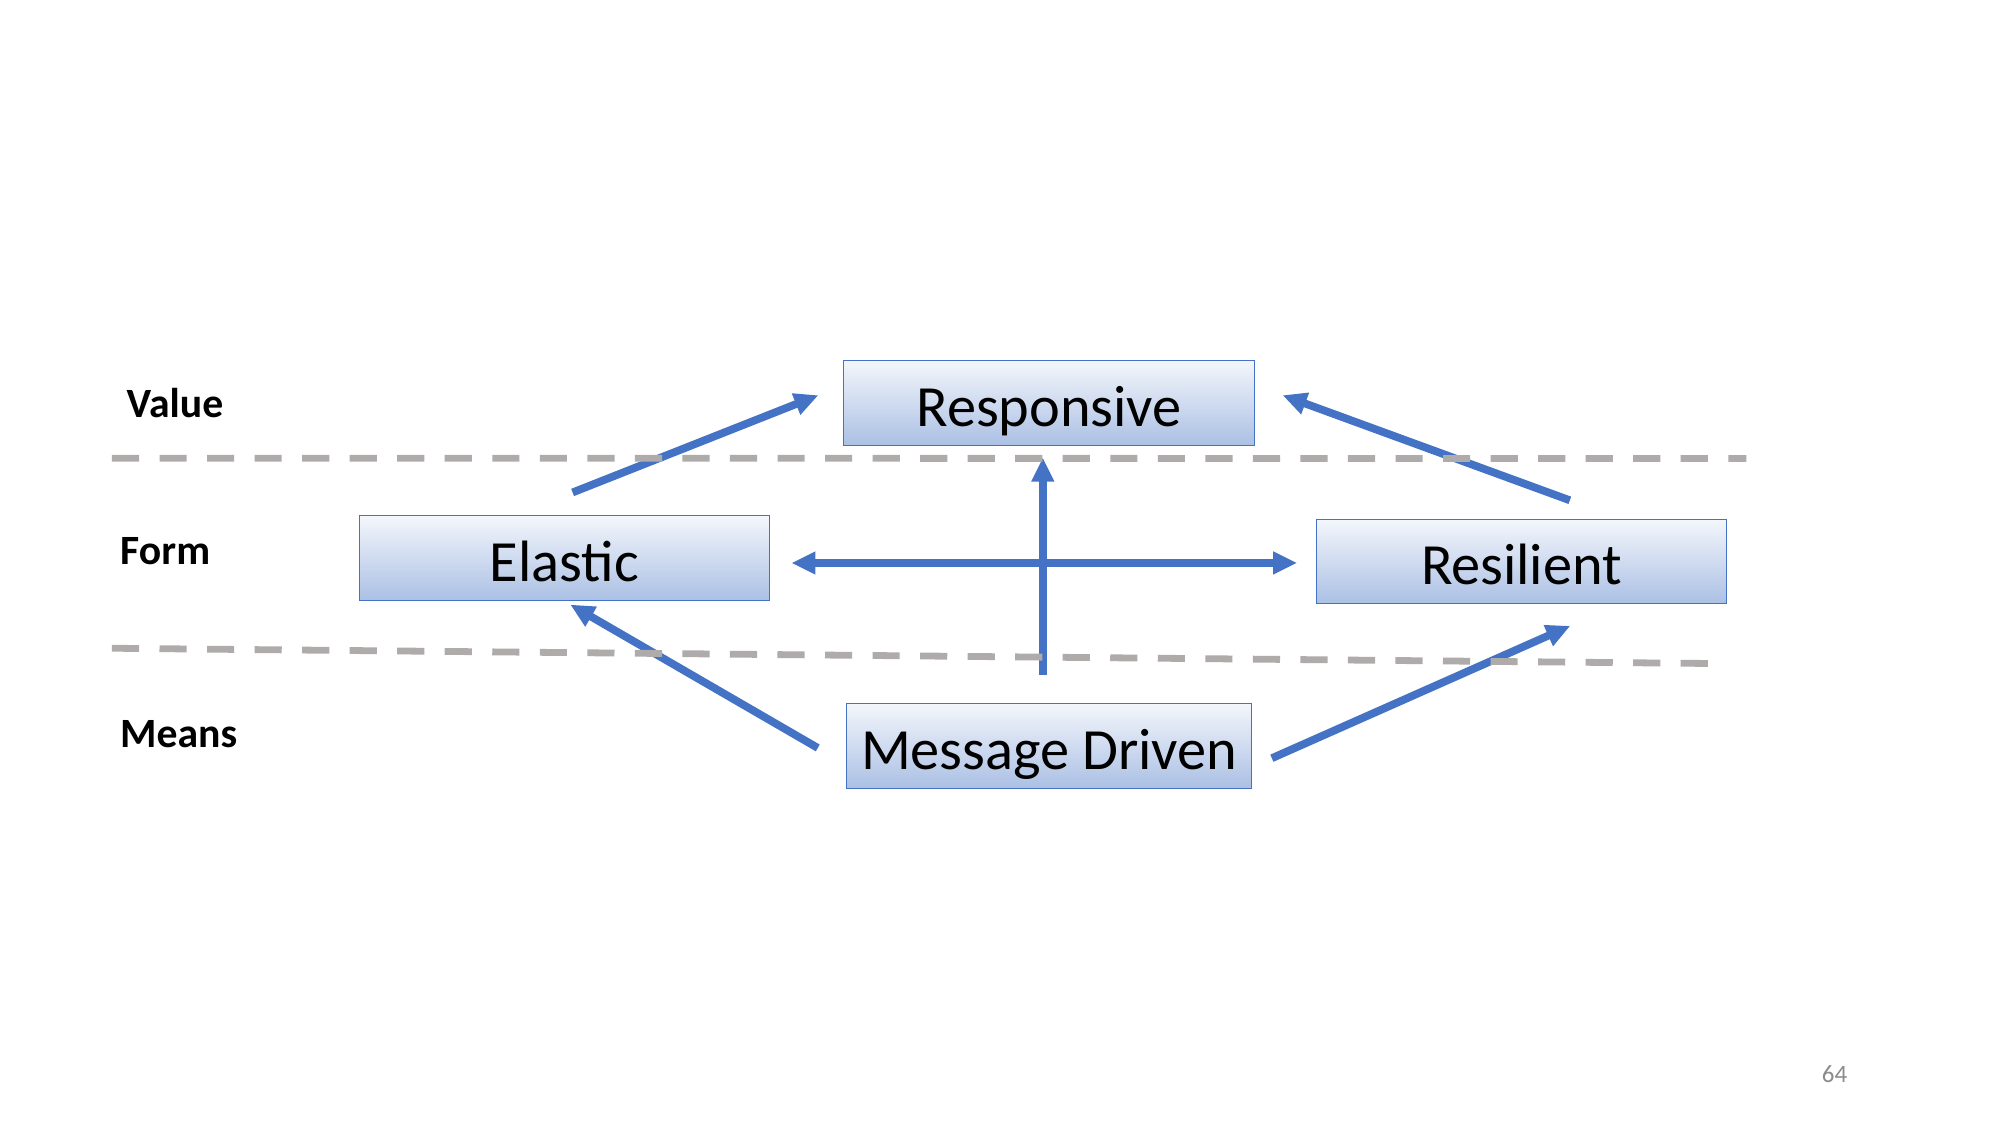

Responsive
Value
Form
Elastic
Resilient
Means
Message Driven
64